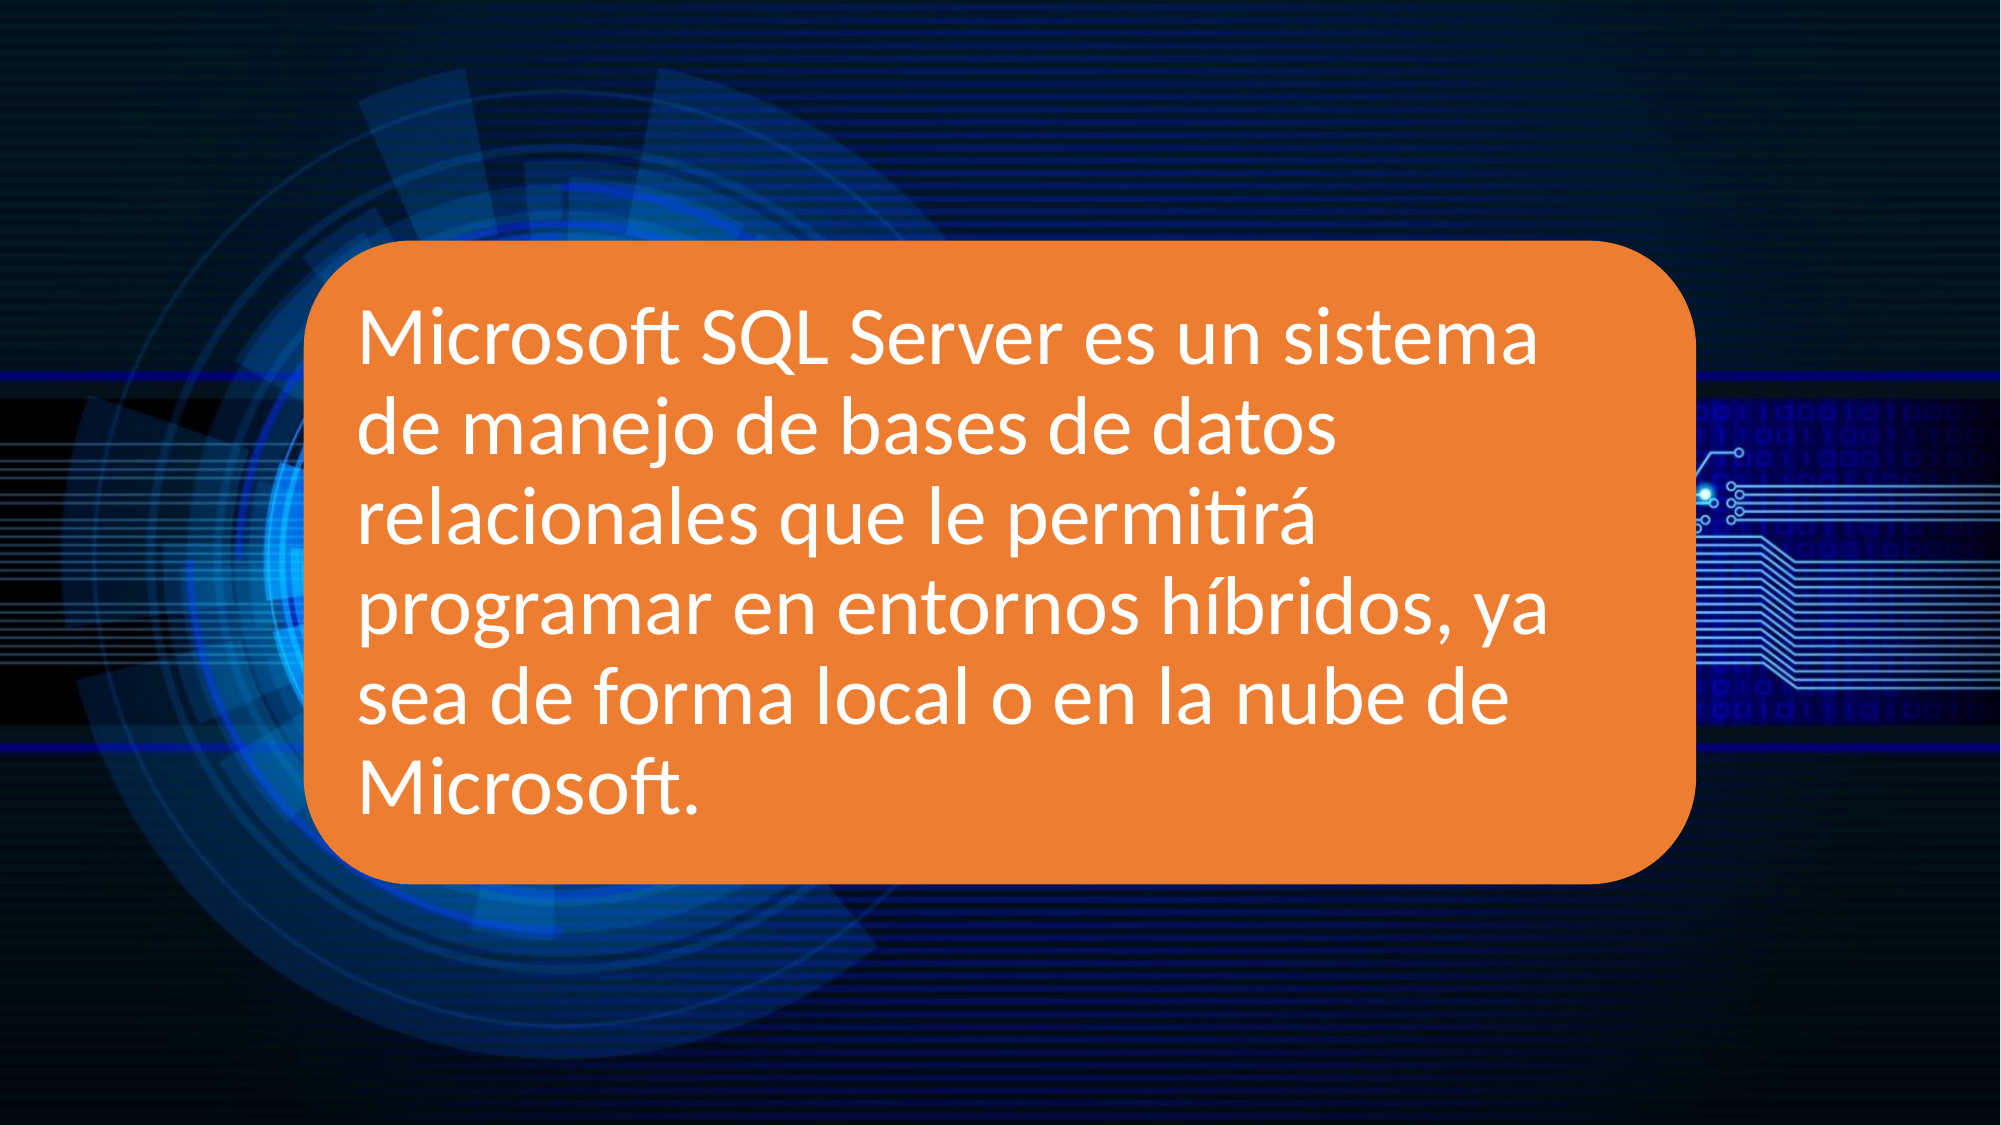

Microsoft SQL Server es un sistema de manejo de bases de datos relacionales que le permitirá programar en entornos híbridos, ya sea de forma local o en la nube de Microsoft.